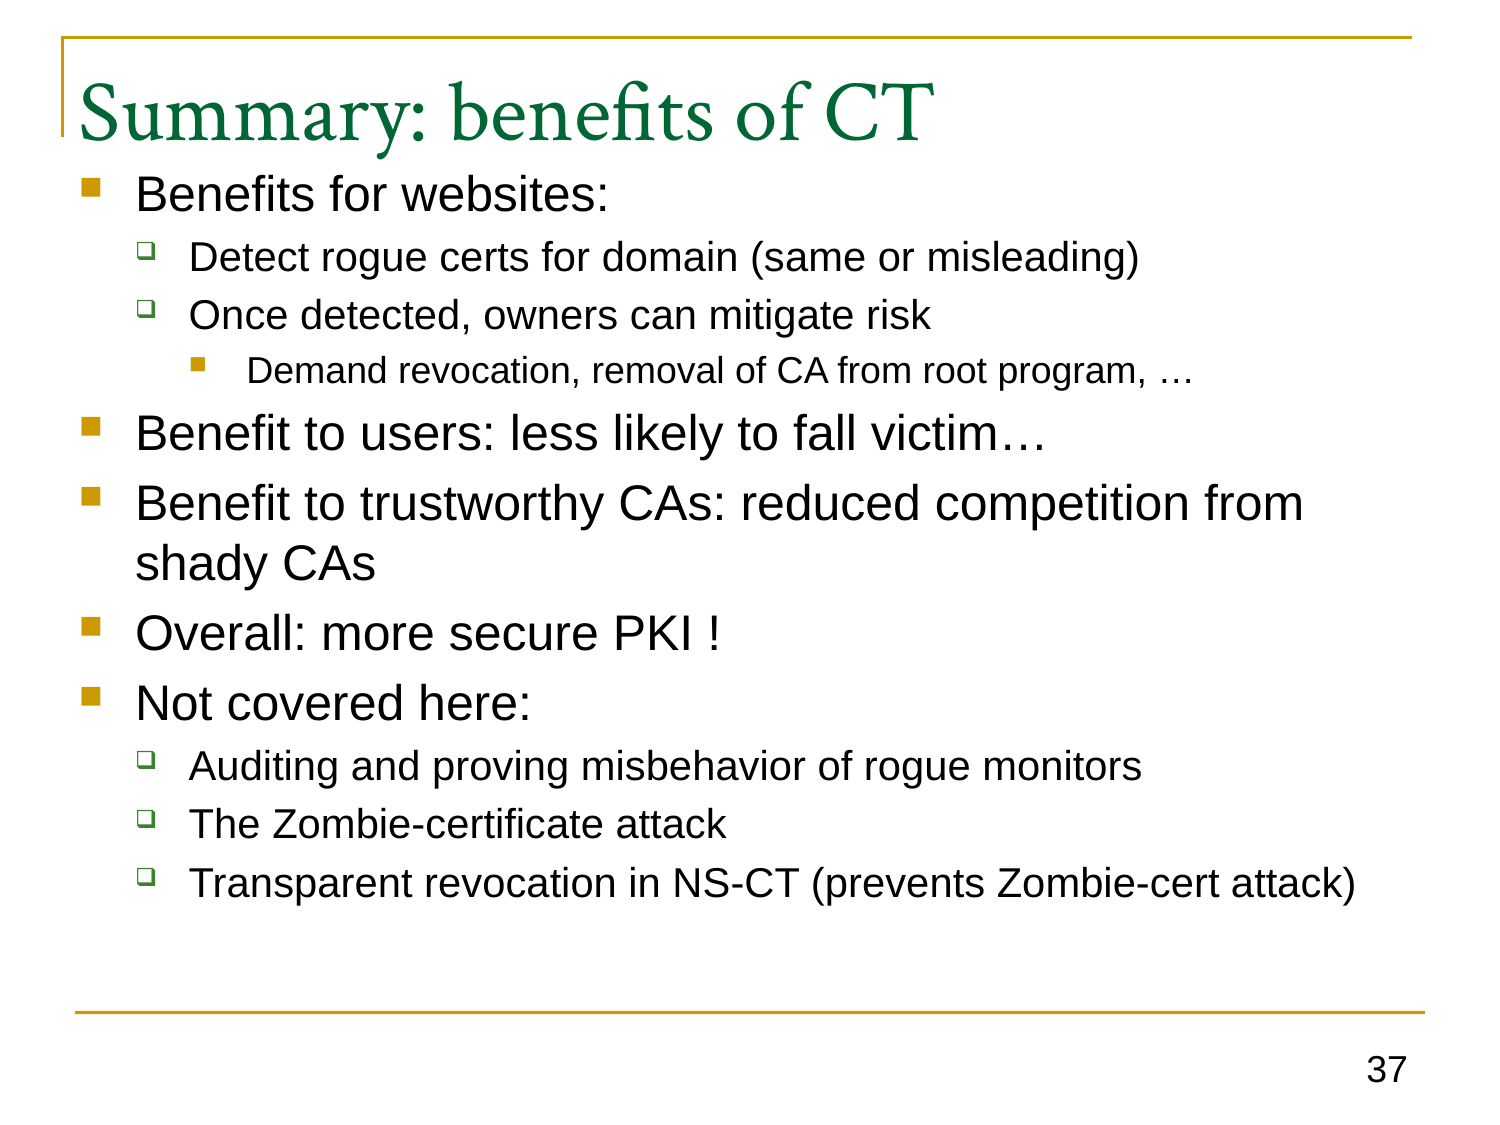

# Summary: benefits of CT
Benefits for websites:
Detect rogue certs for domain (same or misleading)
Once detected, owners can mitigate risk
Demand revocation, removal of CA from root program, …
Benefit to users: less likely to fall victim…
Benefit to trustworthy CAs: reduced competition from shady CAs
Overall: more secure PKI !
Not covered here:
Auditing and proving misbehavior of rogue monitors
The Zombie-certificate attack
Transparent revocation in NS-CT (prevents Zombie-cert attack)

37